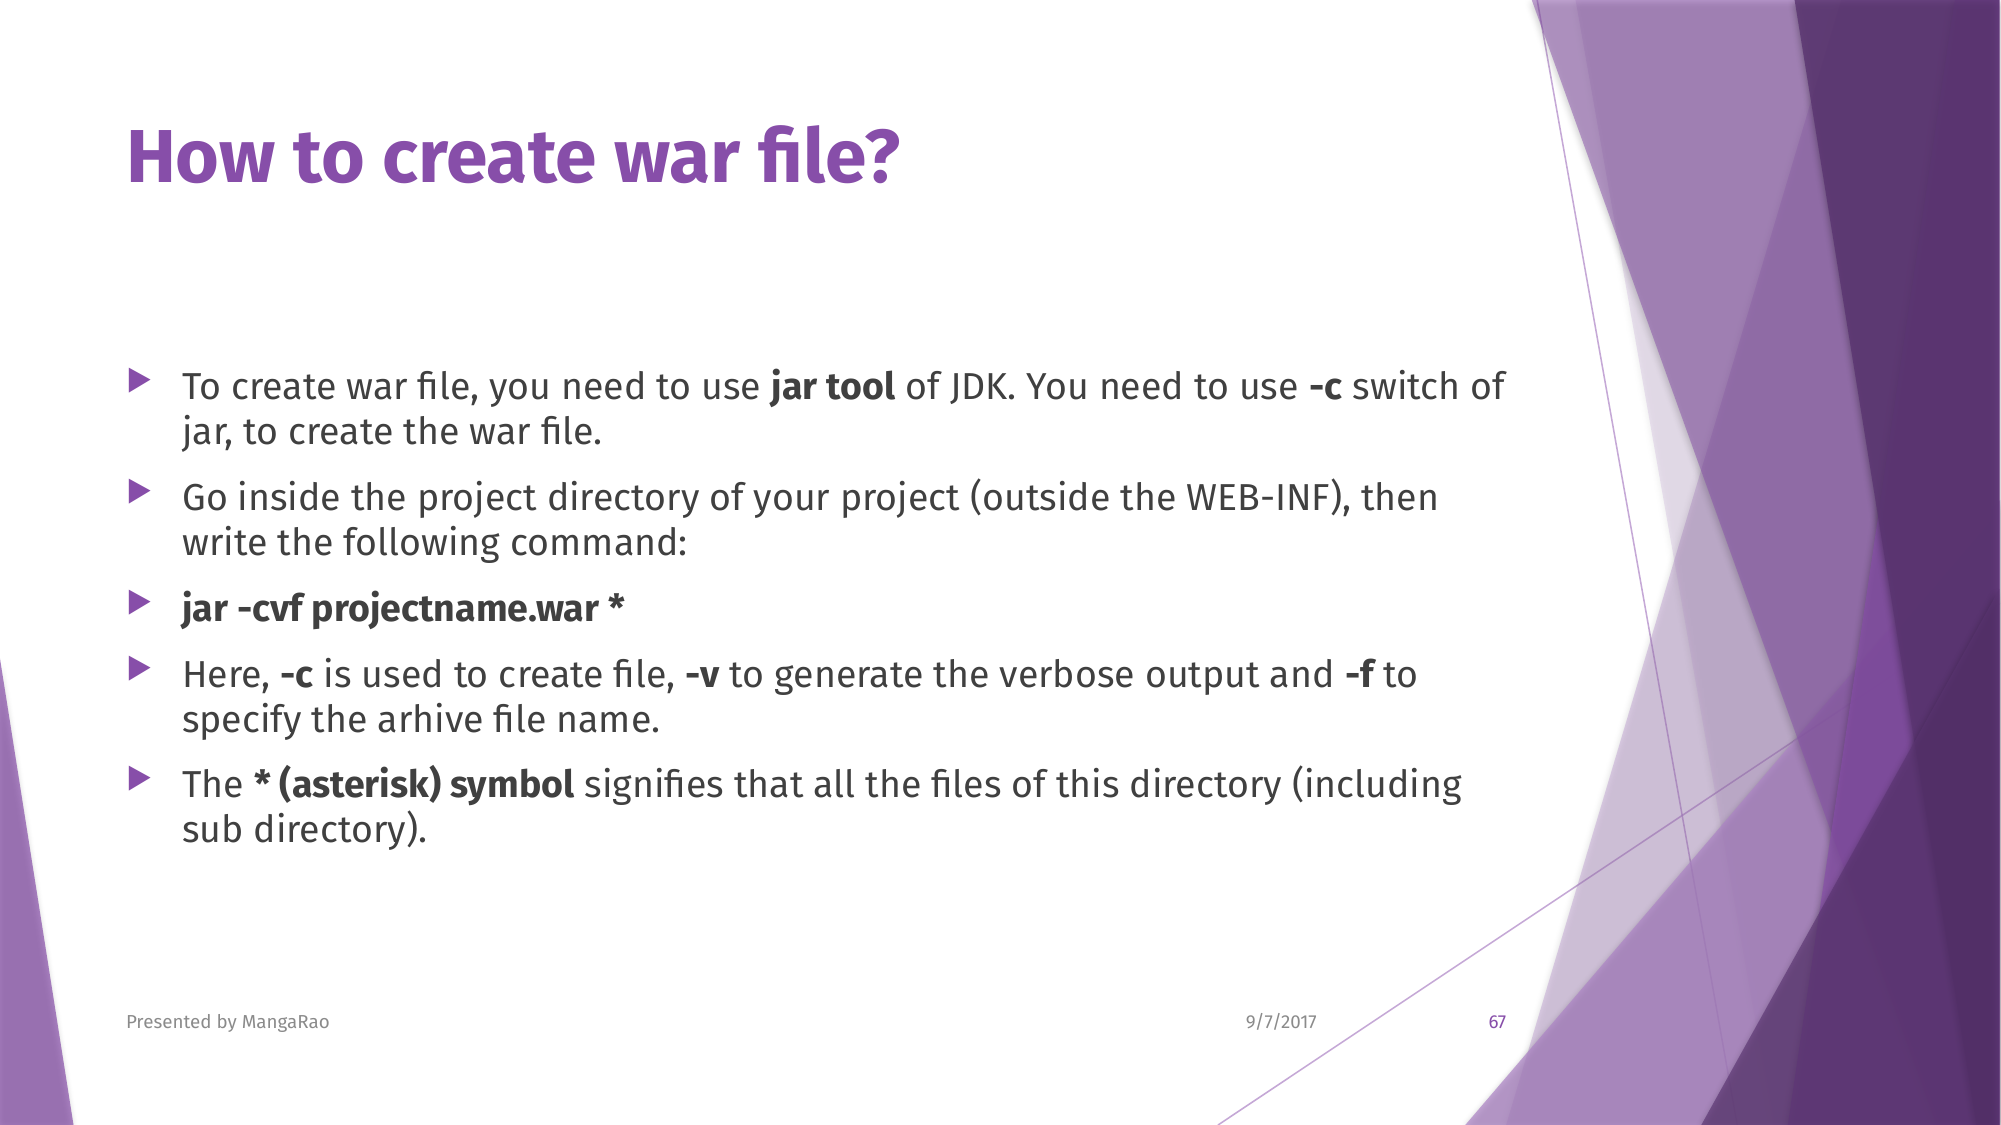

# How to create war file?
To create war file, you need to use jar tool of JDK. You need to use -c switch of jar, to create the war file.
Go inside the project directory of your project (outside the WEB-INF), then write the following command:
jar -cvf projectname.war *
Here, -c is used to create file, -v to generate the verbose output and -f to specify the arhive file name.
The * (asterisk) symbol signifies that all the files of this directory (including sub directory).
Presented by MangaRao
9/7/2017
67